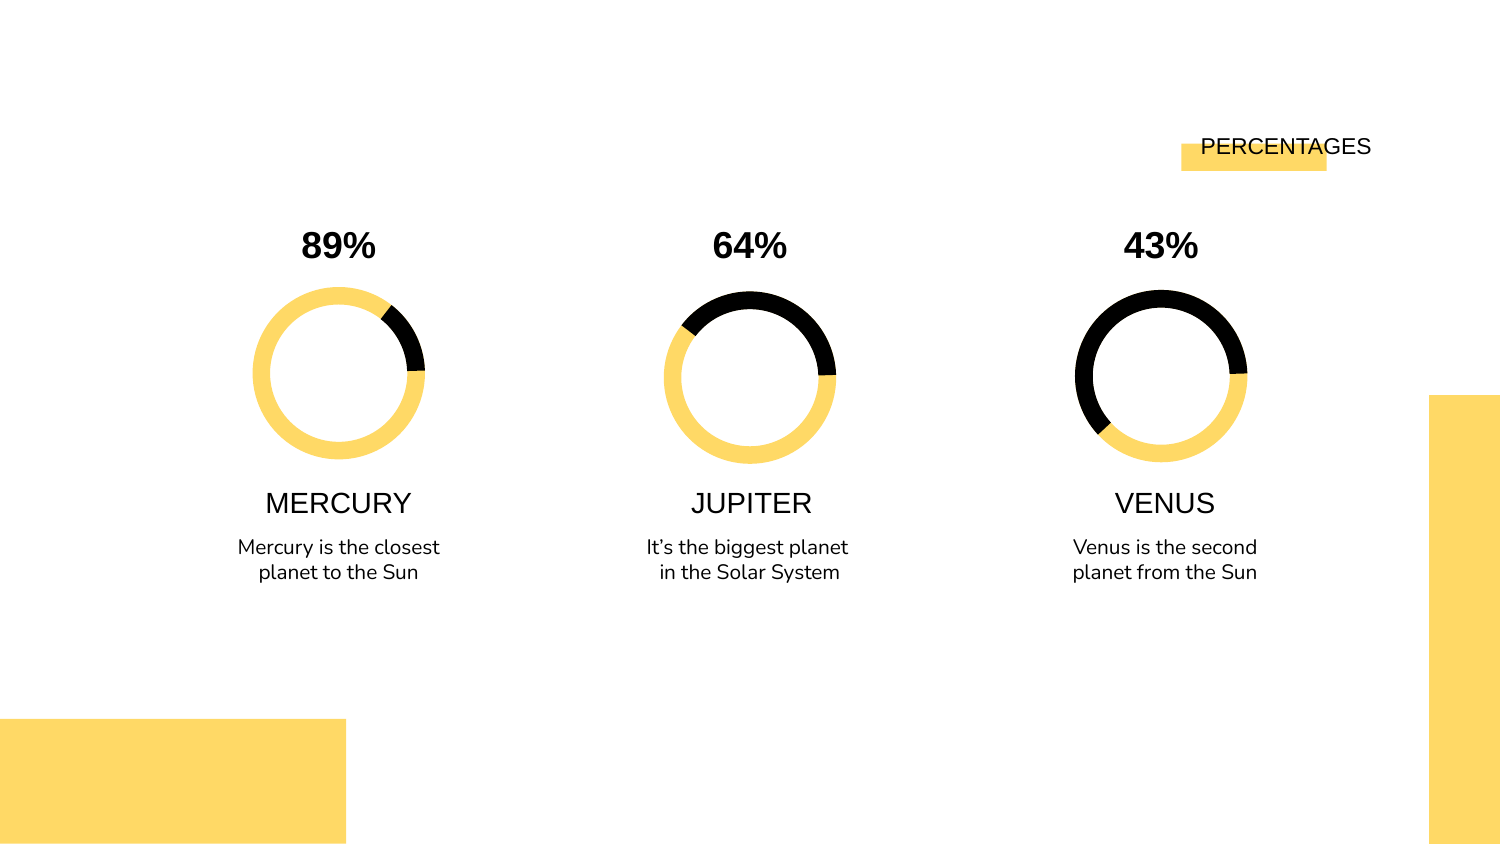

PERCENTAGES

89%
# 64%
43%

MERCURY
JUPITER
VENUS
Mercury is the closest planet to the Sun
It’s the biggest planet
in the Solar System
Venus is the second planet from the Sun